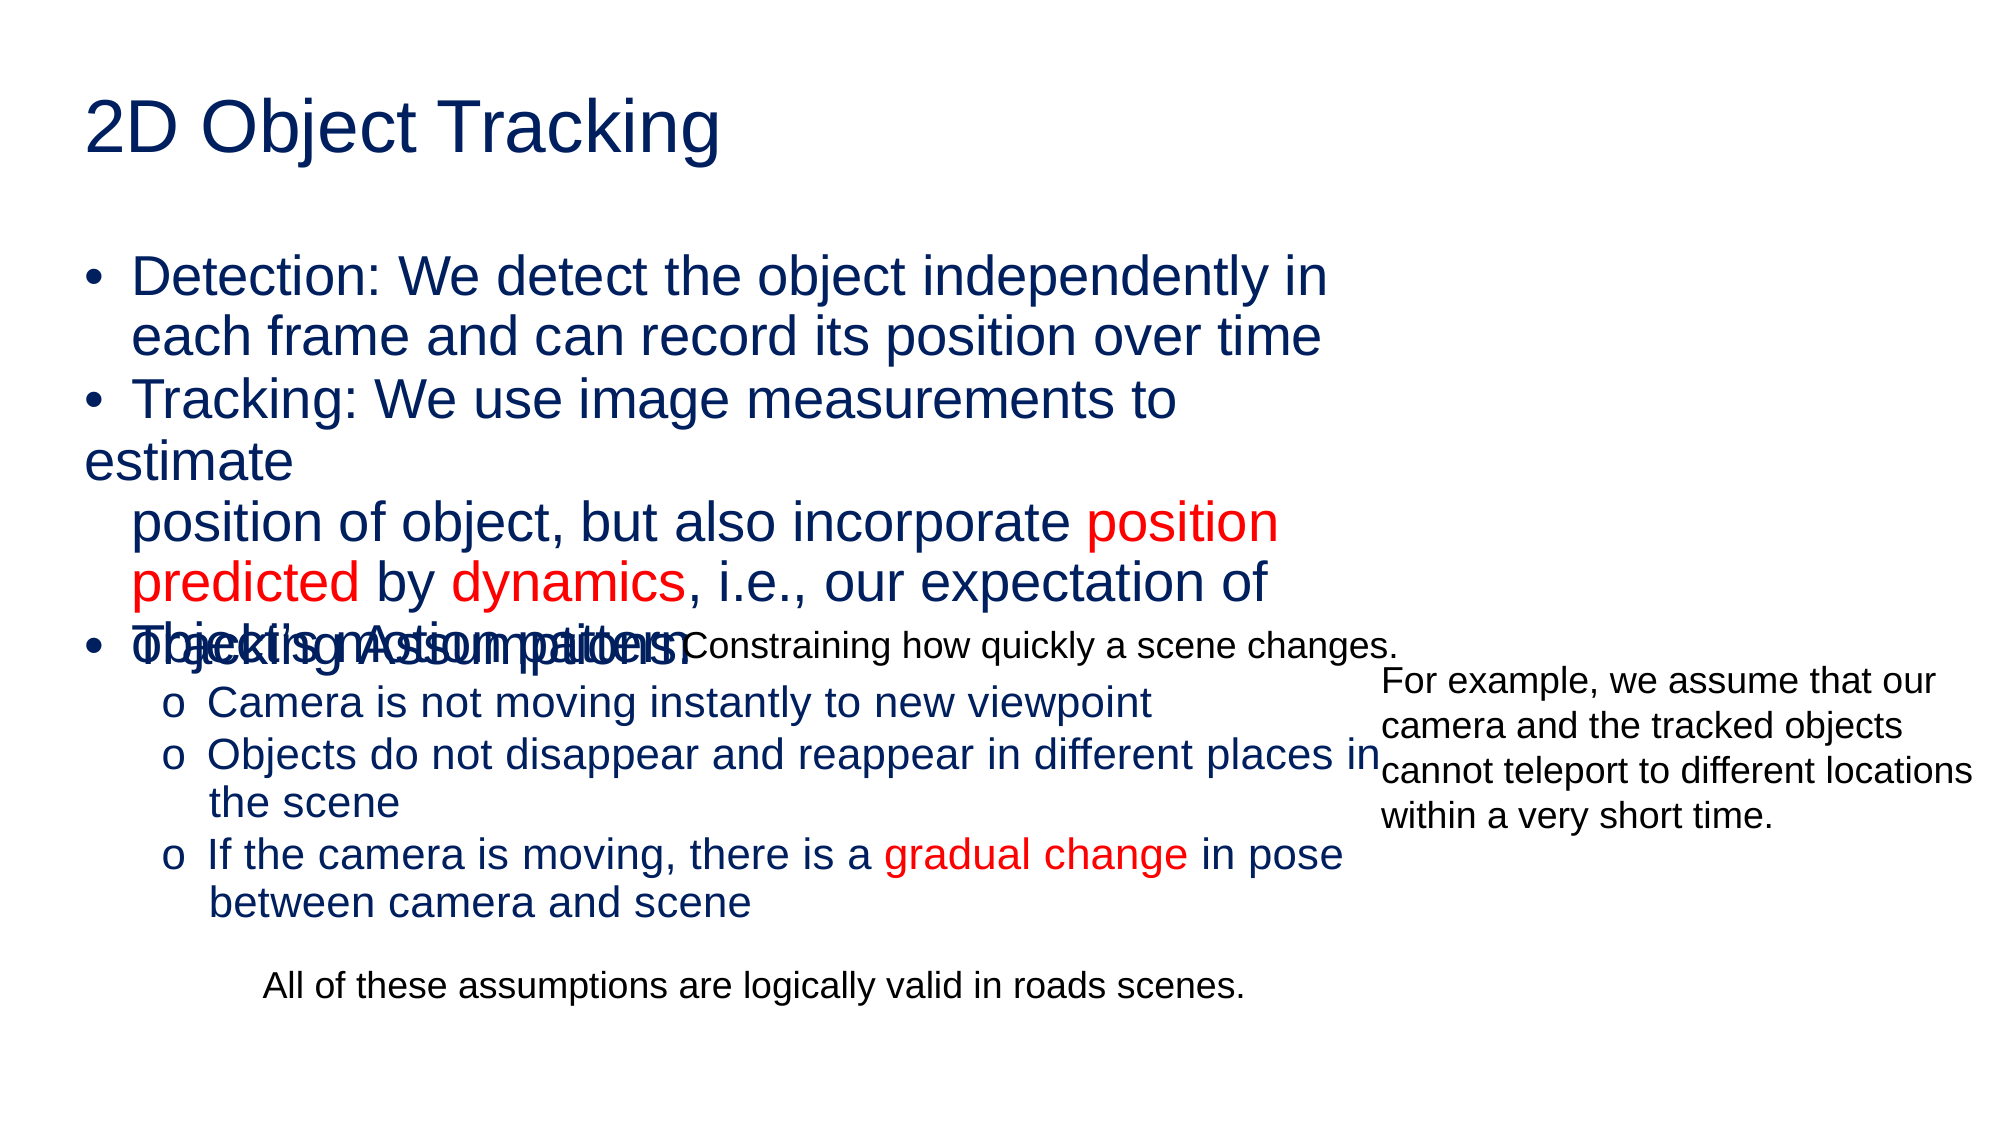

2D Object Tracking
• Detection: We detect the object independently in
each frame and can record its position over time
• Tracking: We use image measurements to estimate
position of object, but also incorporate position
predicted by dynamics, i.e., our expectation of
object’s motion pattern
• Tracking Assumptions:
Constraining how quickly a scene changes.
For example, we assume that our camera and the tracked objects cannot teleport to different locations within a very short time.
o Camera is not moving instantly to new viewpoint
o Objects do not disappear and reappear in different places in
the scene
o If the camera is moving, there is a gradual change in pose
between camera and scene
All of these assumptions are logically valid in roads scenes.